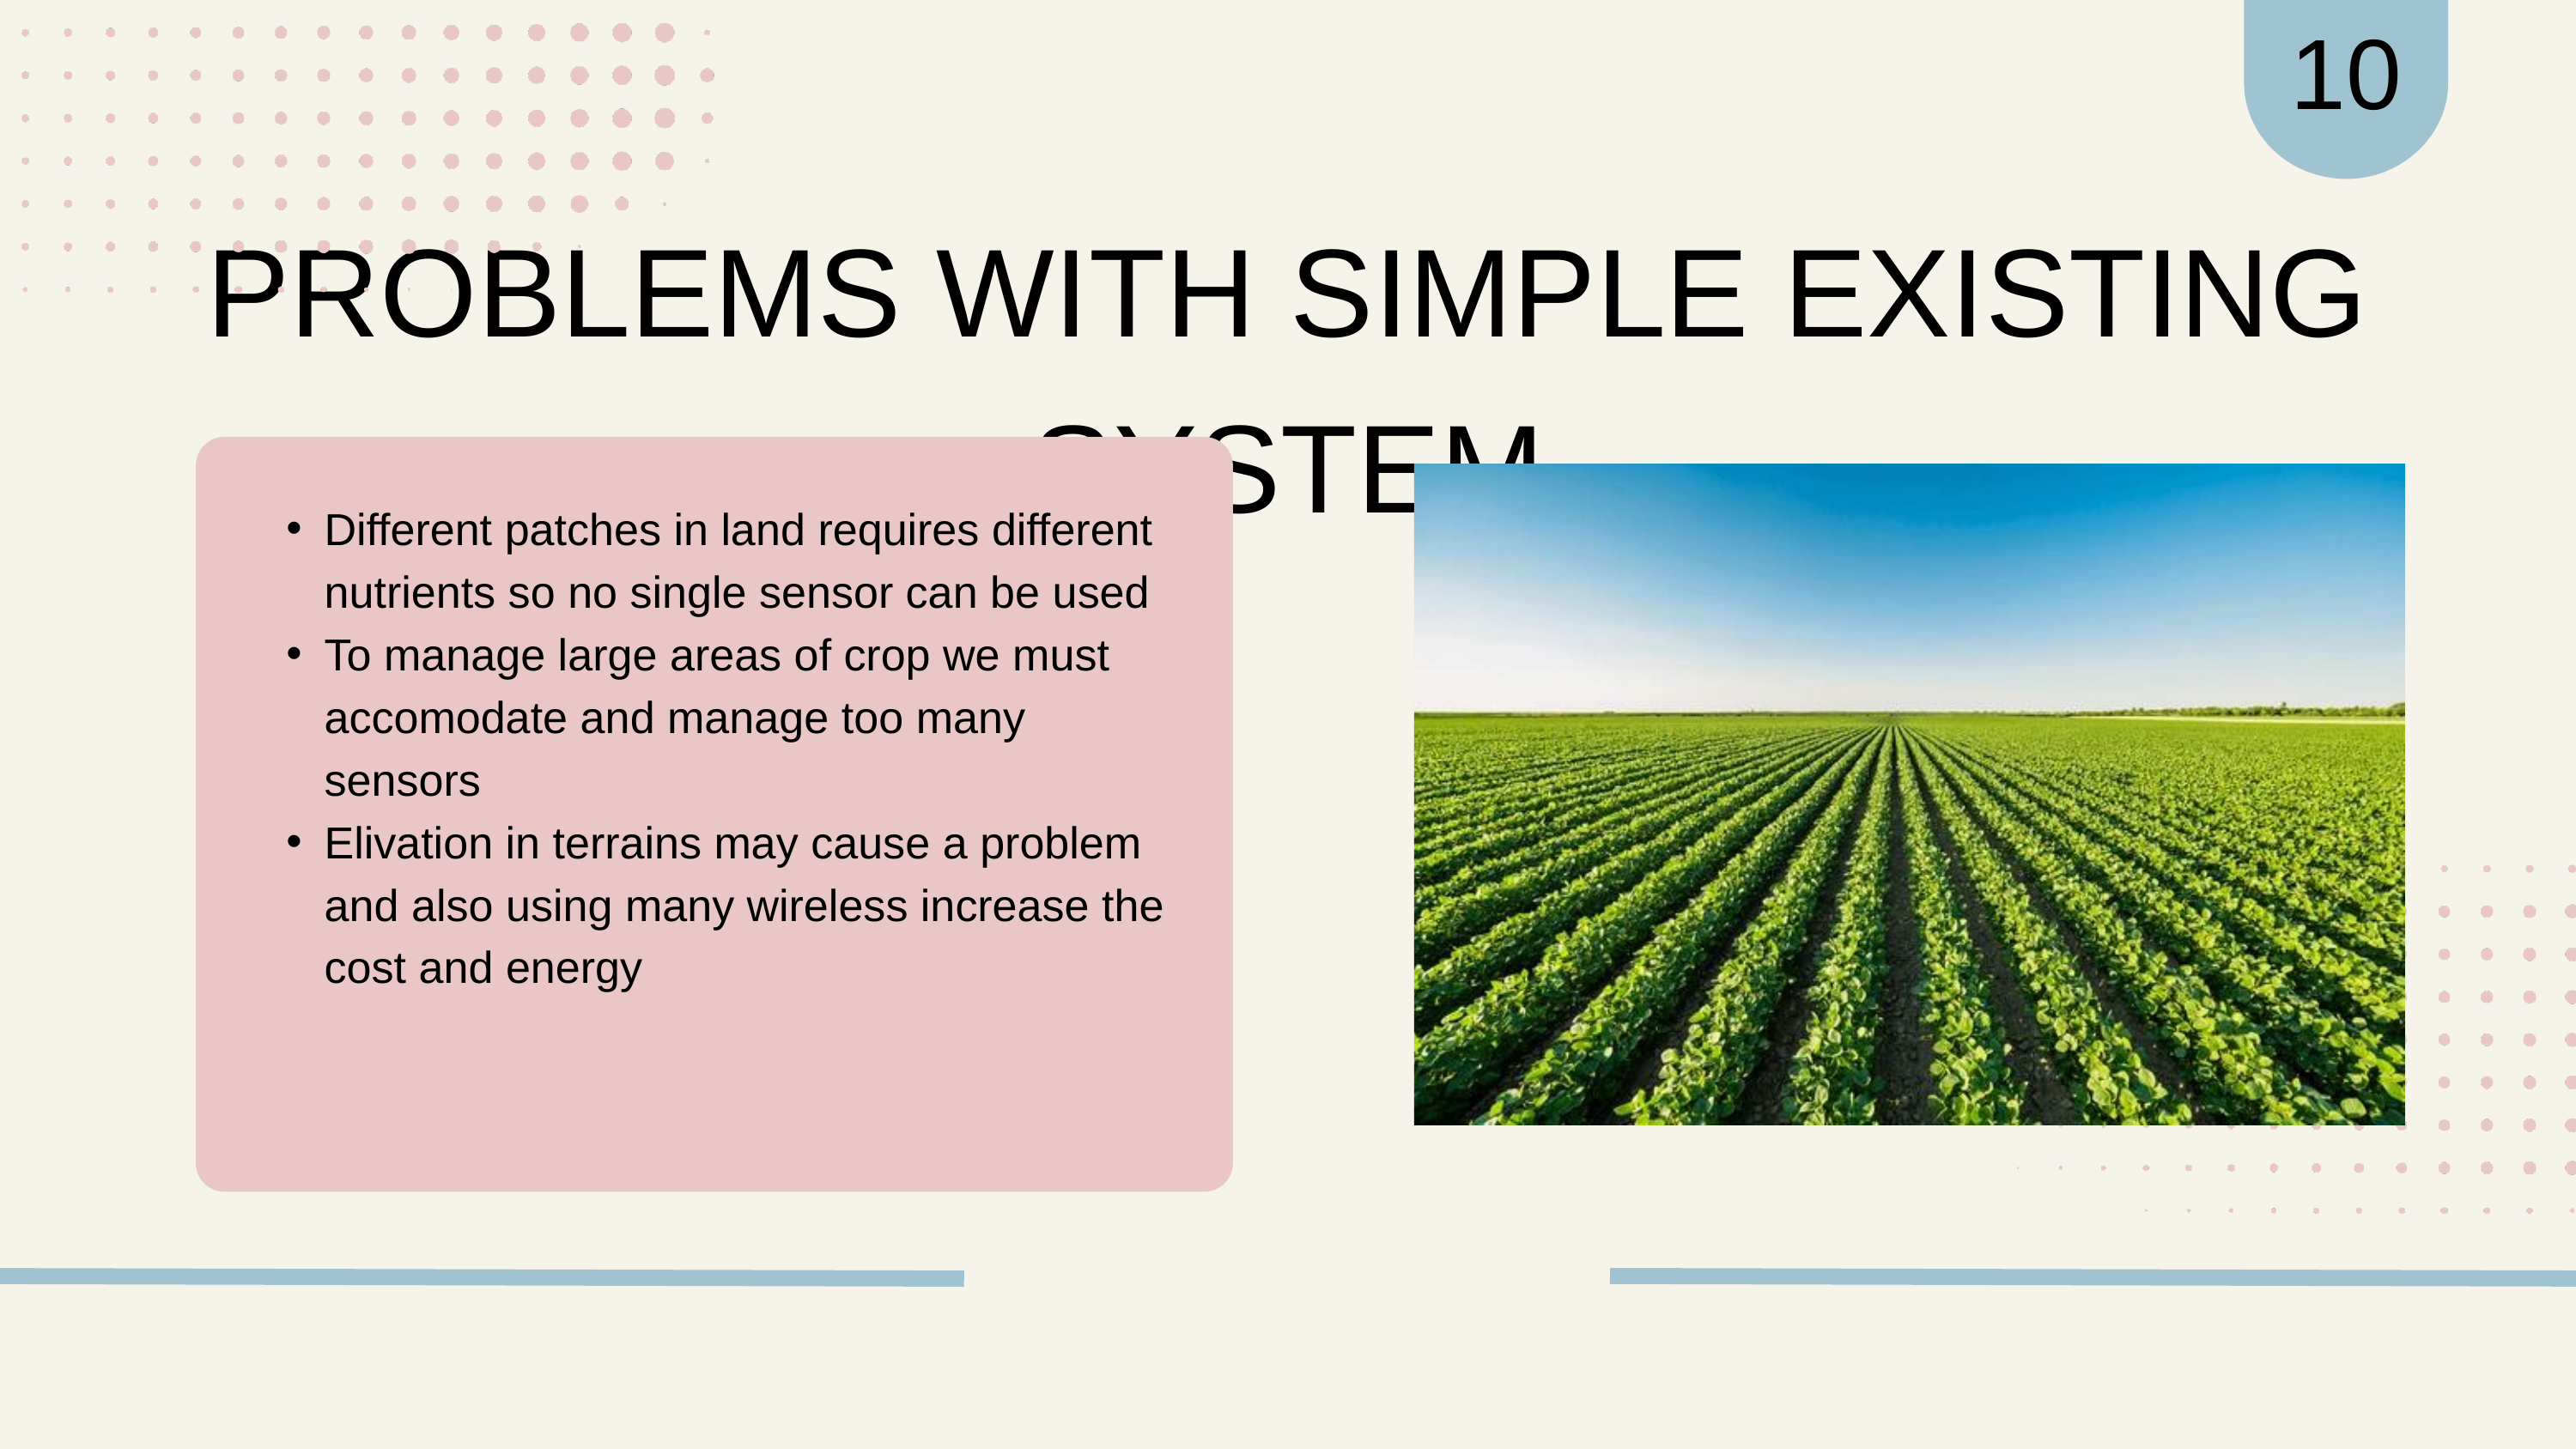

10
PROBLEMS WITH SIMPLE EXISTING SYSTEM

Different patches in land requires different nutrients so no single sensor can be used
To manage large areas of crop we must accomodate and manage too many sensors
Elivation in terrains may cause a problem and also using many wireless increase the cost and energy